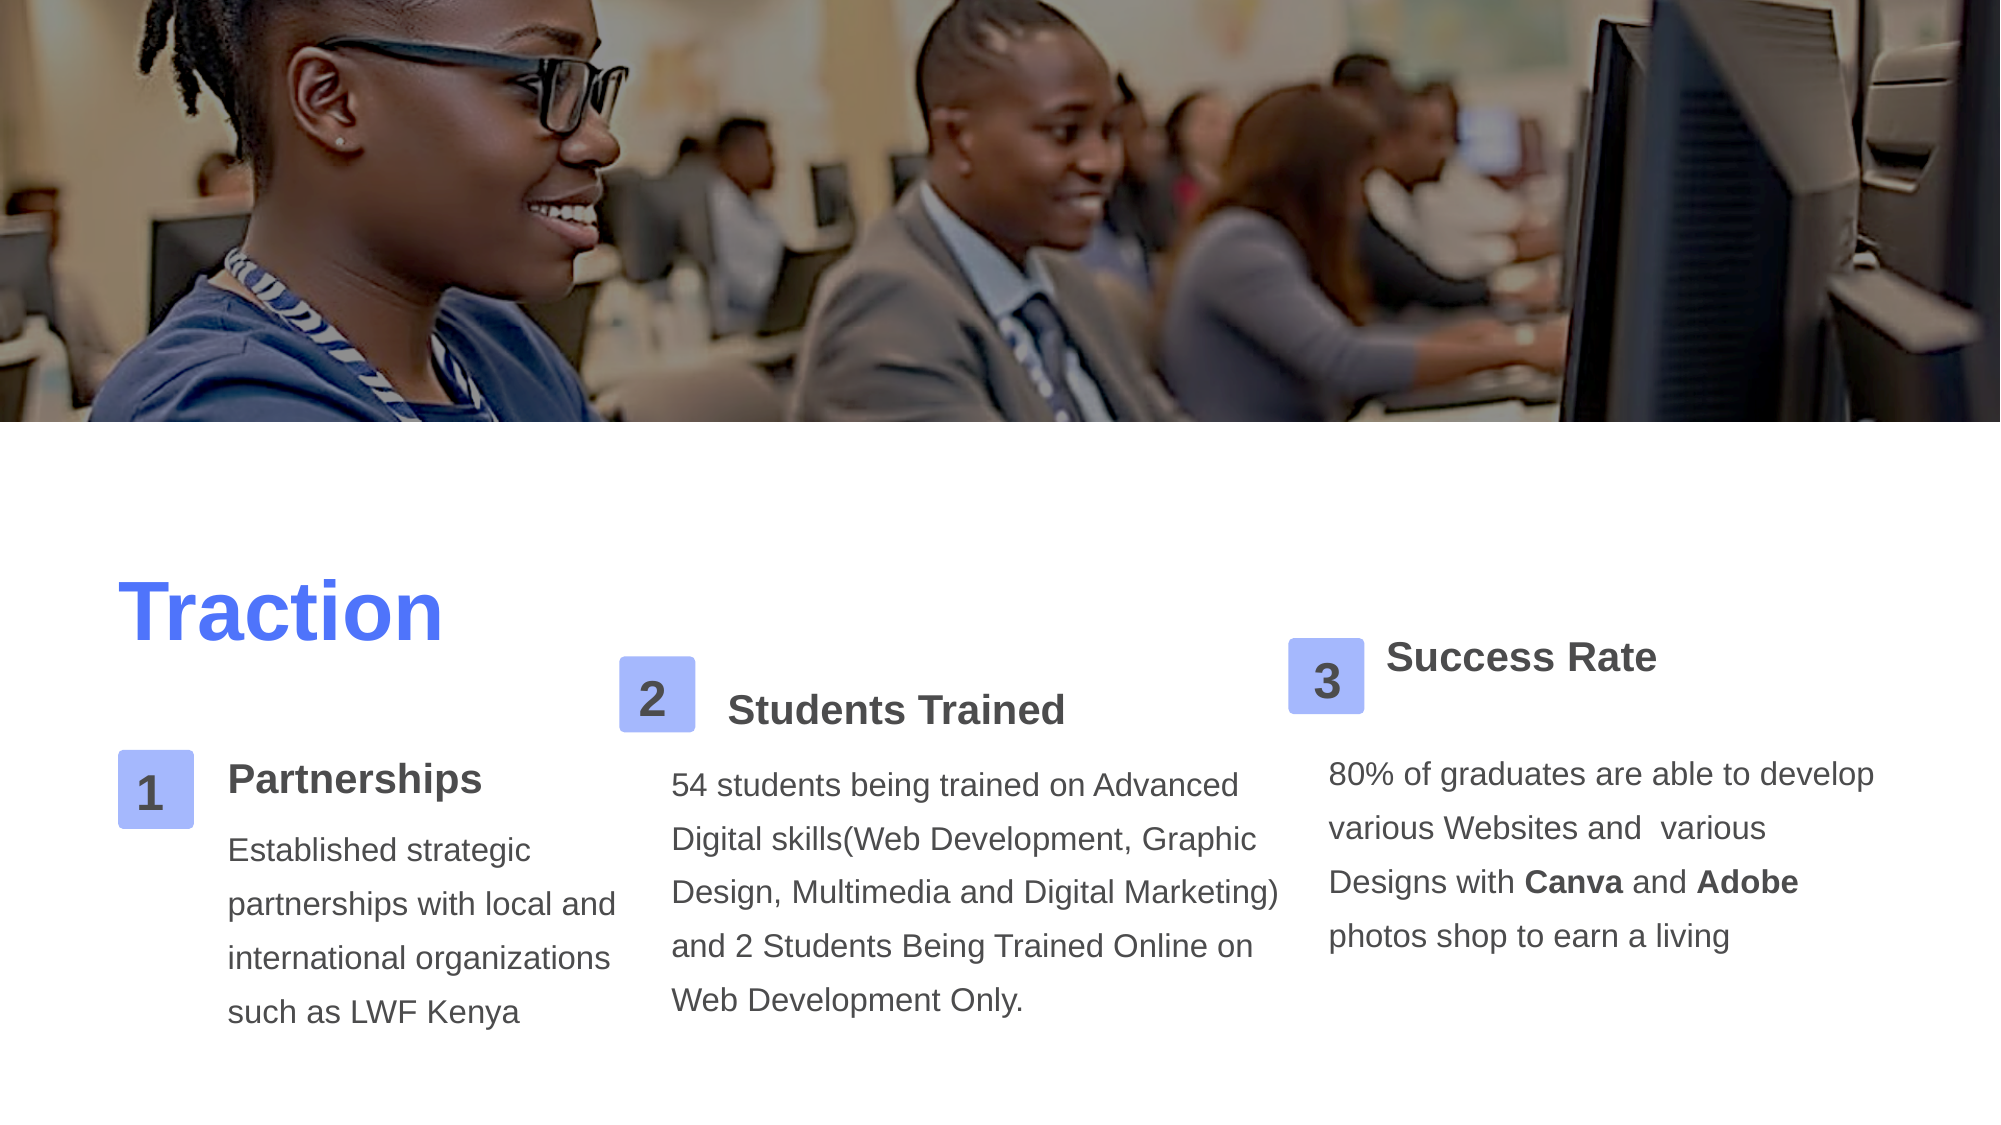

Traction
Success Rate

3
2
Students Trained
80% of graduates are able to develop various Websites and  various Designs with Canva and Adobe photos shop to earn a living
54 students being trained on Advanced Digital skills(Web Development, Graphic Design, Multimedia and Digital Marketing) and 2 Students Being Trained Online on Web Development Only.

Partnerships
1
Established strategic partnerships with local and international organizations such as LWF Kenya